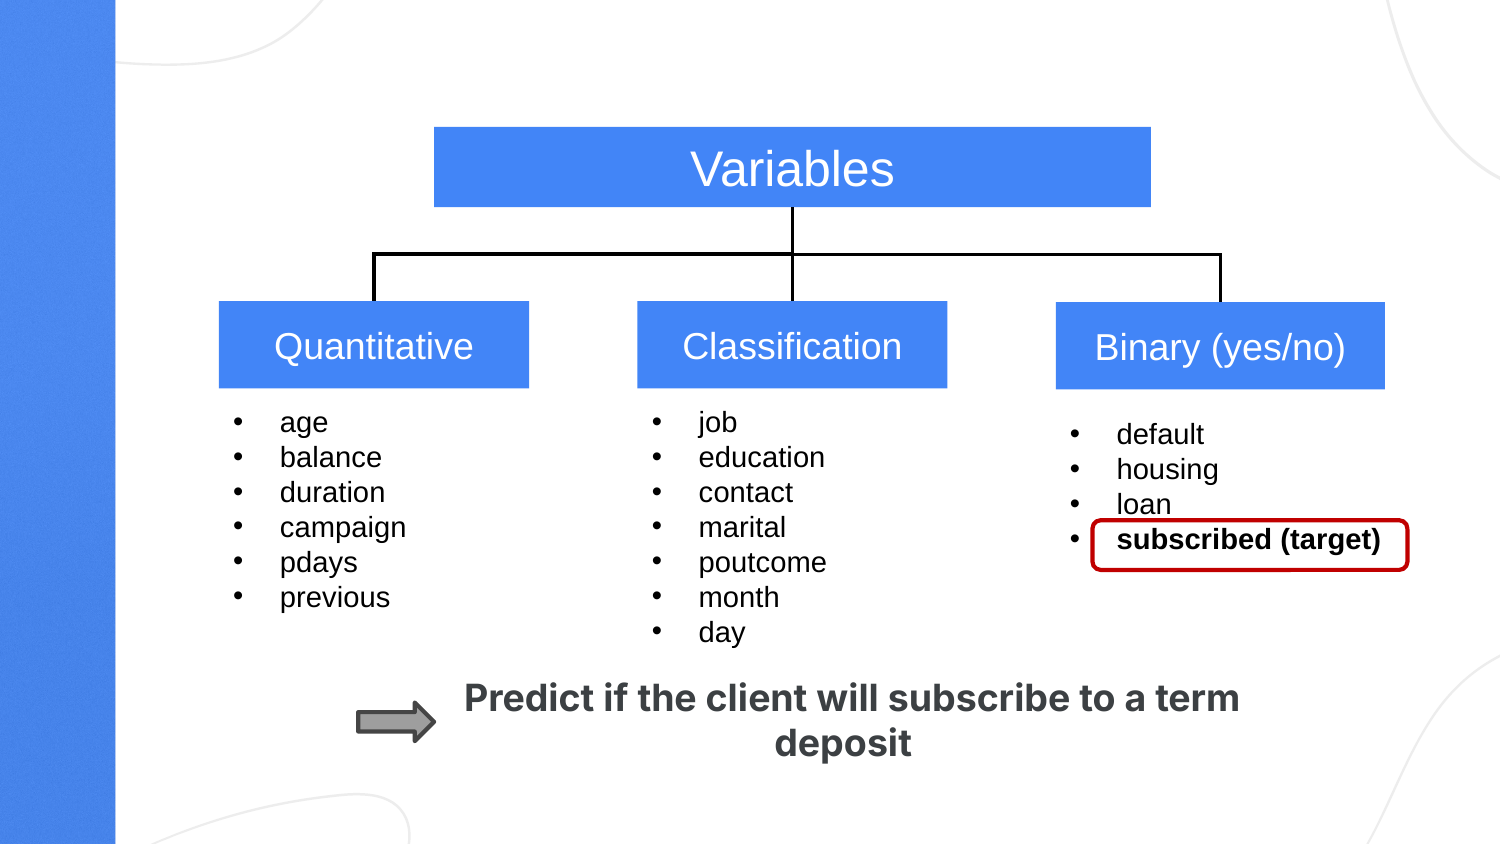

Variables
Quantitative
Classification
Binary (yes/no)
age
balance
duration
campaign
pdays
previous

job
education
contact
marital
poutcome
month
day

default
housing
loan
subscribed (target)

Predict if the client will subscribe to a term deposit